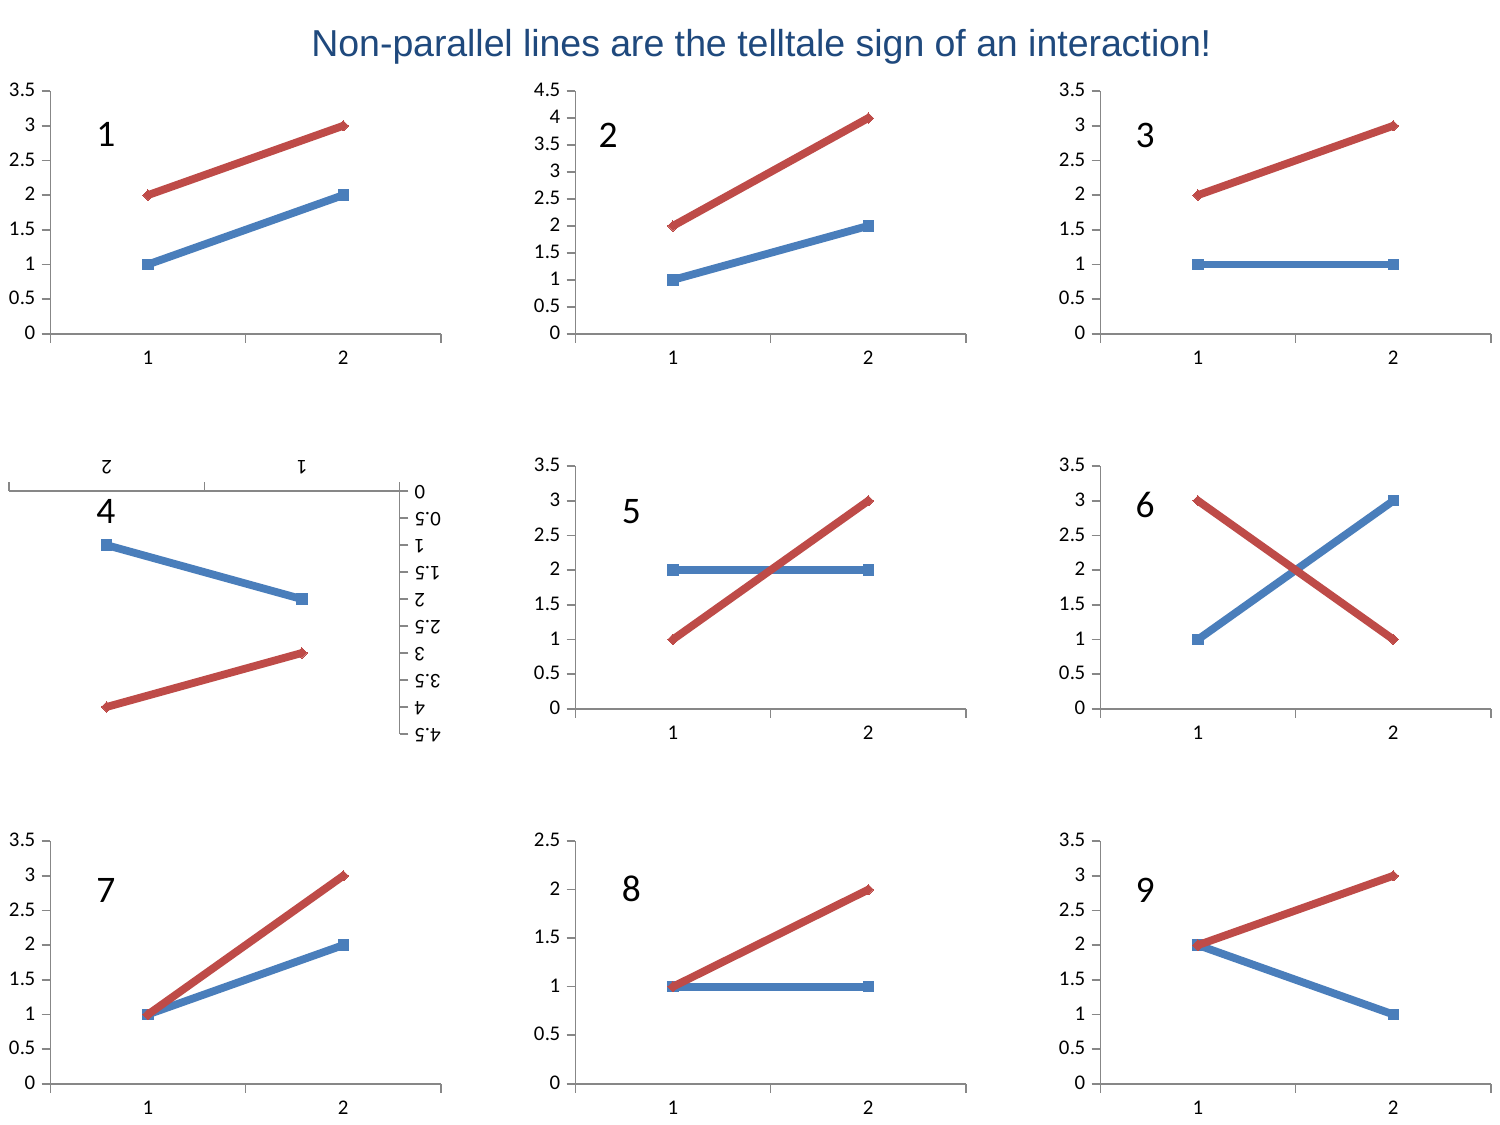

36
Non-parallel lines are the telltale sign of an interaction!

### Chart

| Category | A | B |
|---|---|---|

### Chart

| Category | A | B |
|---|---|---|

### Chart

| Category | A | B |
|---|---|---|
1
2
3

### Chart

| Category | A | B |
|---|---|---|

### Chart

| Category | A | B |
|---|---|---|

### Chart

| Category | A | B |
|---|---|---|
6
4
5

### Chart

| Category | A | B |
|---|---|---|

### Chart

| Category | A | B |
|---|---|---|

### Chart

| Category | A | B |
|---|---|---|
8
7
9